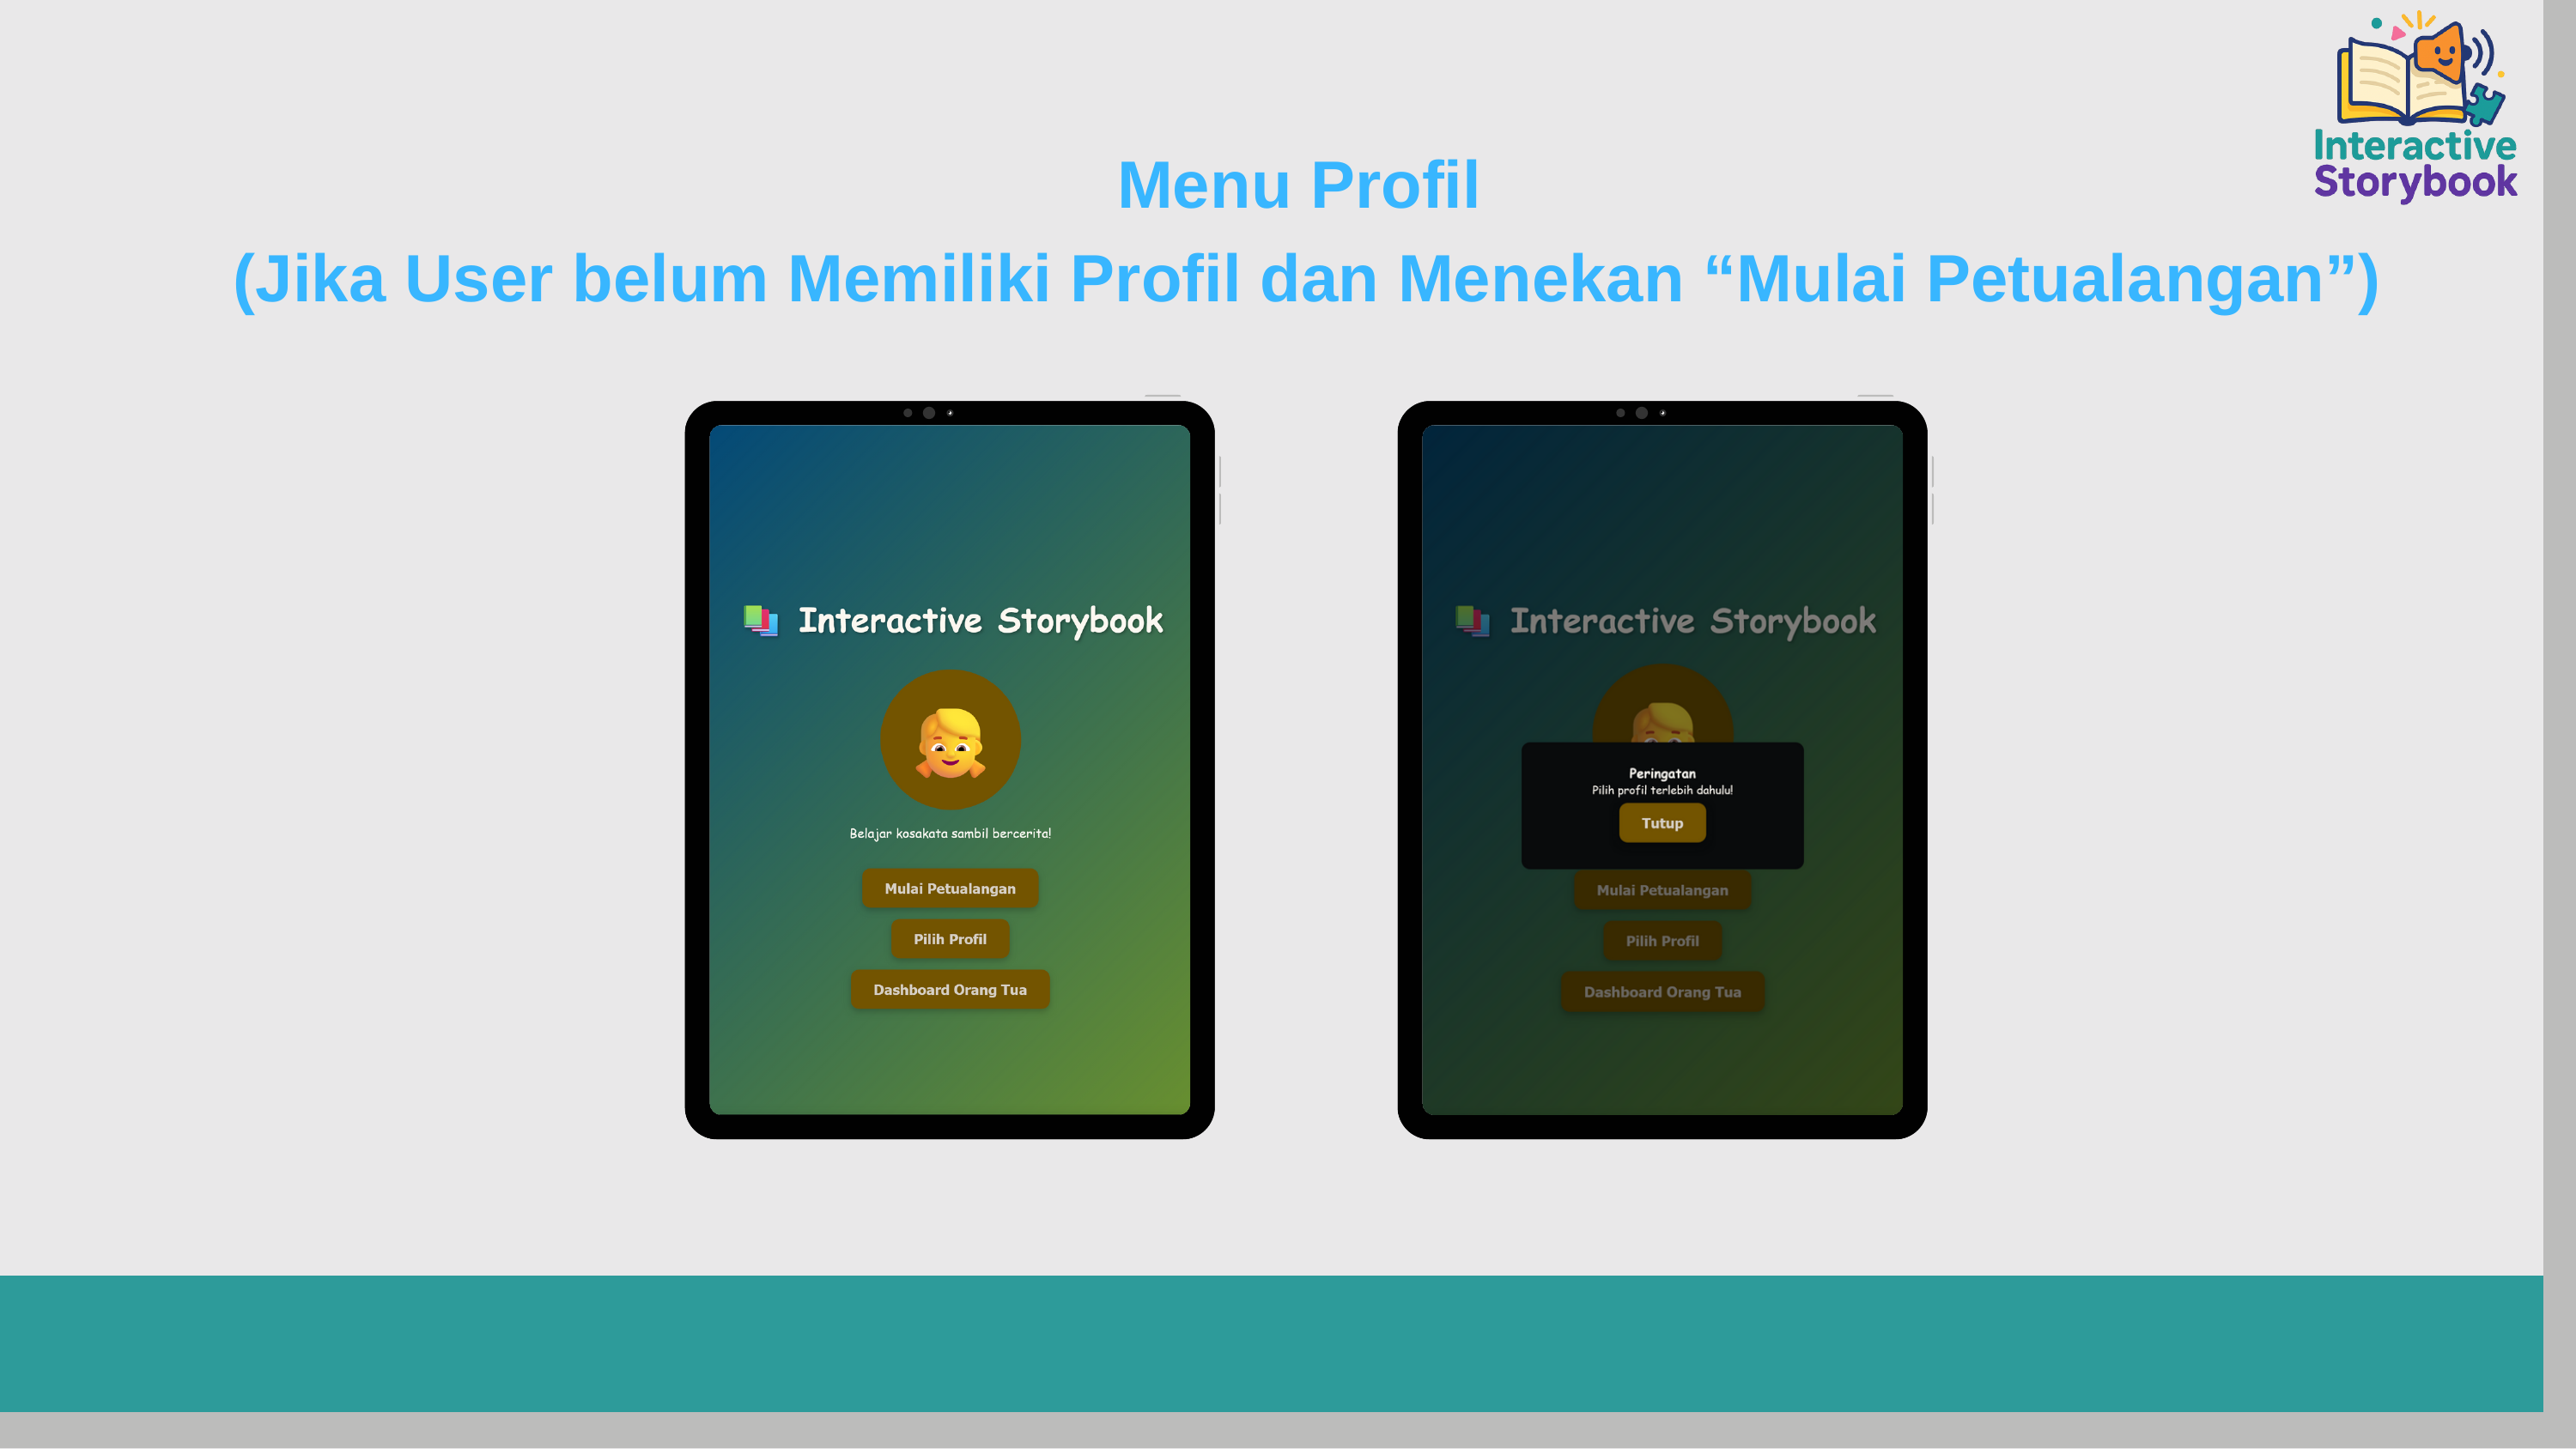

Menu Profil
(Jika User belum Memiliki Profil dan Menekan “Mulai Petualangan”)